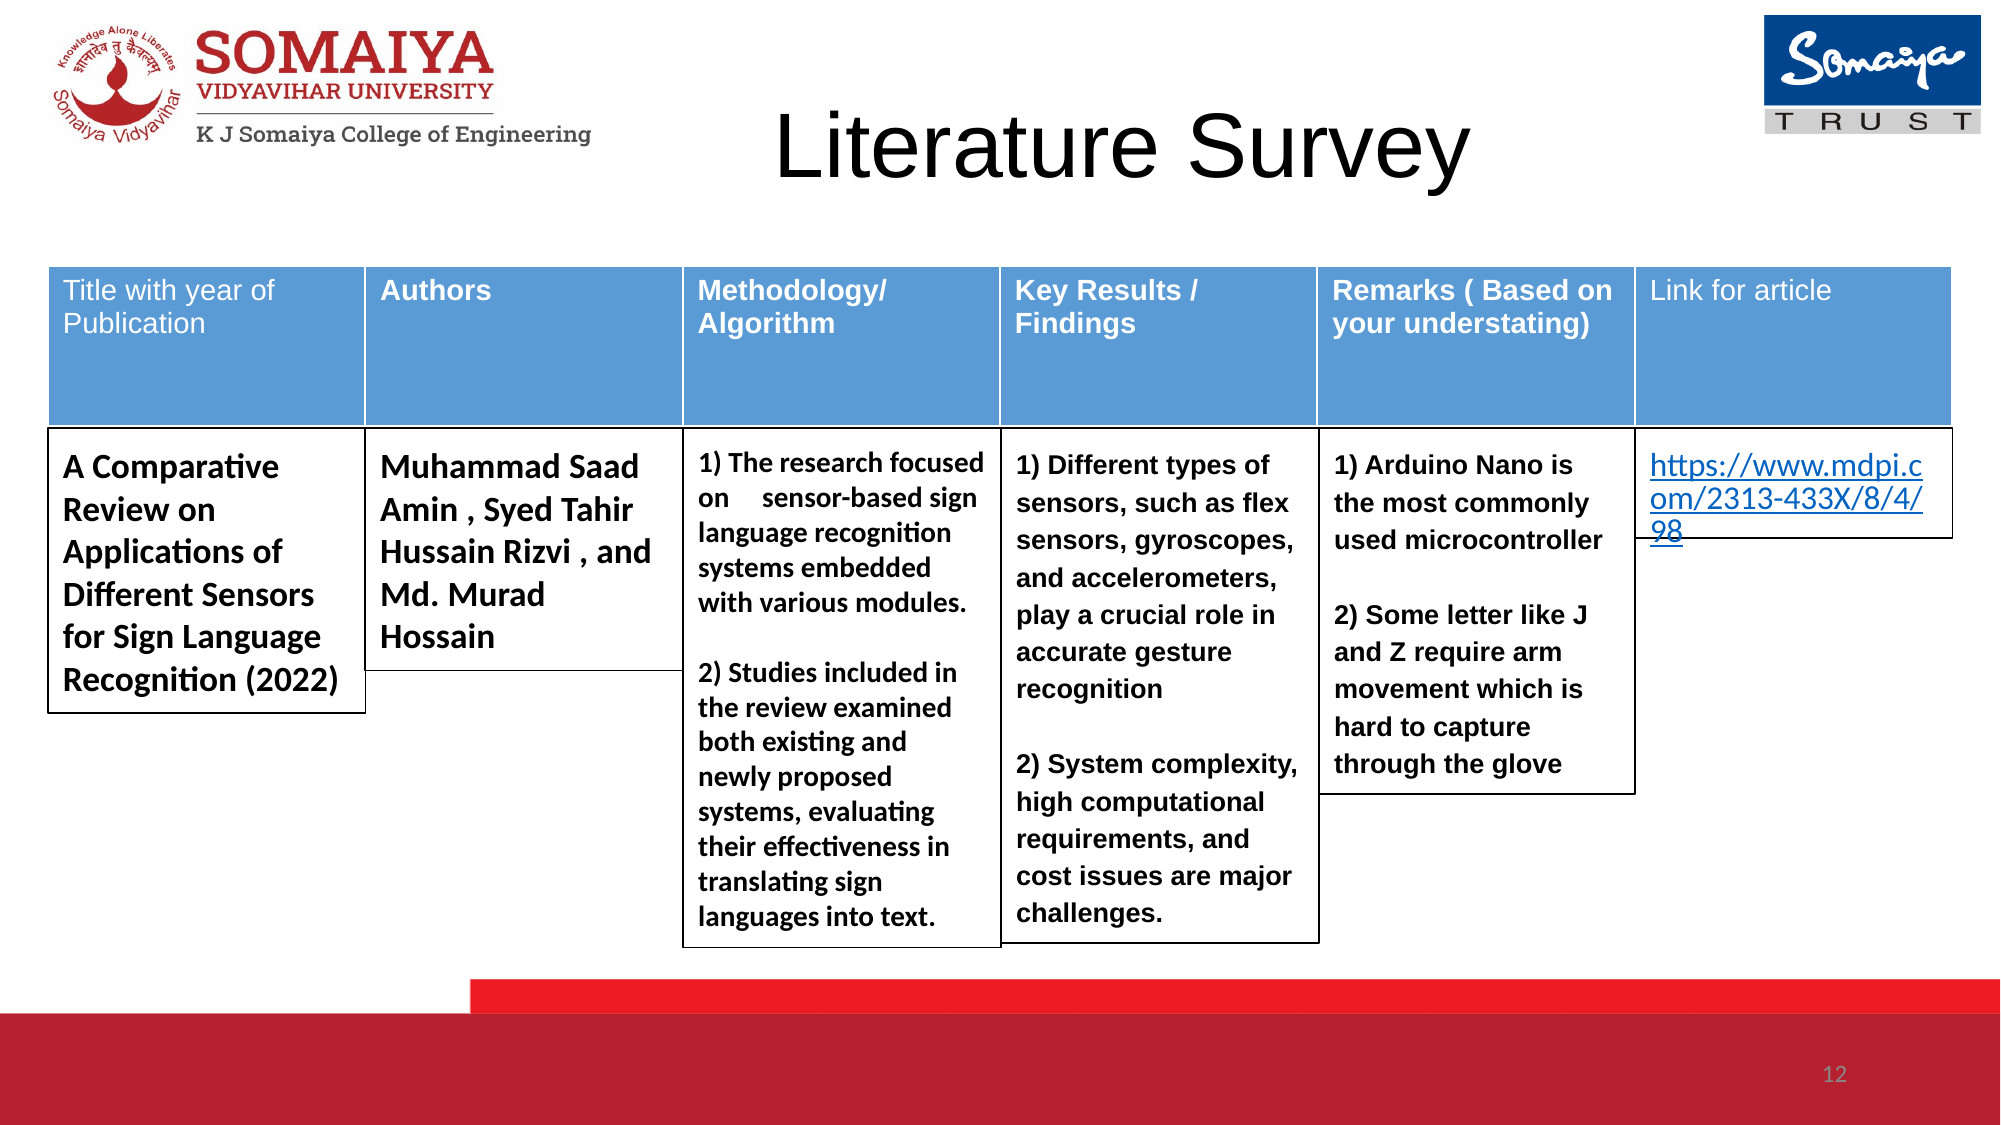

# Literature Survey
| Title with year of Publication | Authors | Methodology/ Algorithm | Key Results / Findings | Remarks ( Based on your understating) | Link for article |
| --- | --- | --- | --- | --- | --- |
A Comparative Review on Applications of Different Sensors for Sign Language Recognition (2022)
Muhammad Saad Amin , Syed Tahir Hussain Rizvi , and Md. Murad Hossain
1) The research focused on     sensor-based sign language recognition systems embedded with various modules.

2) Studies included in the review examined both existing and newly proposed systems, evaluating their effectiveness in translating sign languages into text.
1) Different types of sensors, such as flex sensors, gyroscopes, and accelerometers, play a crucial role in accurate gesture recognition

2) System complexity, high computational requirements, and cost issues are major challenges.
1) Arduino Nano is the most commonly used microcontroller

2) Some letter like J and Z require arm movement which is hard to capture through the glove
https://www.mdpi.com/2313-433X/8/4/98

12